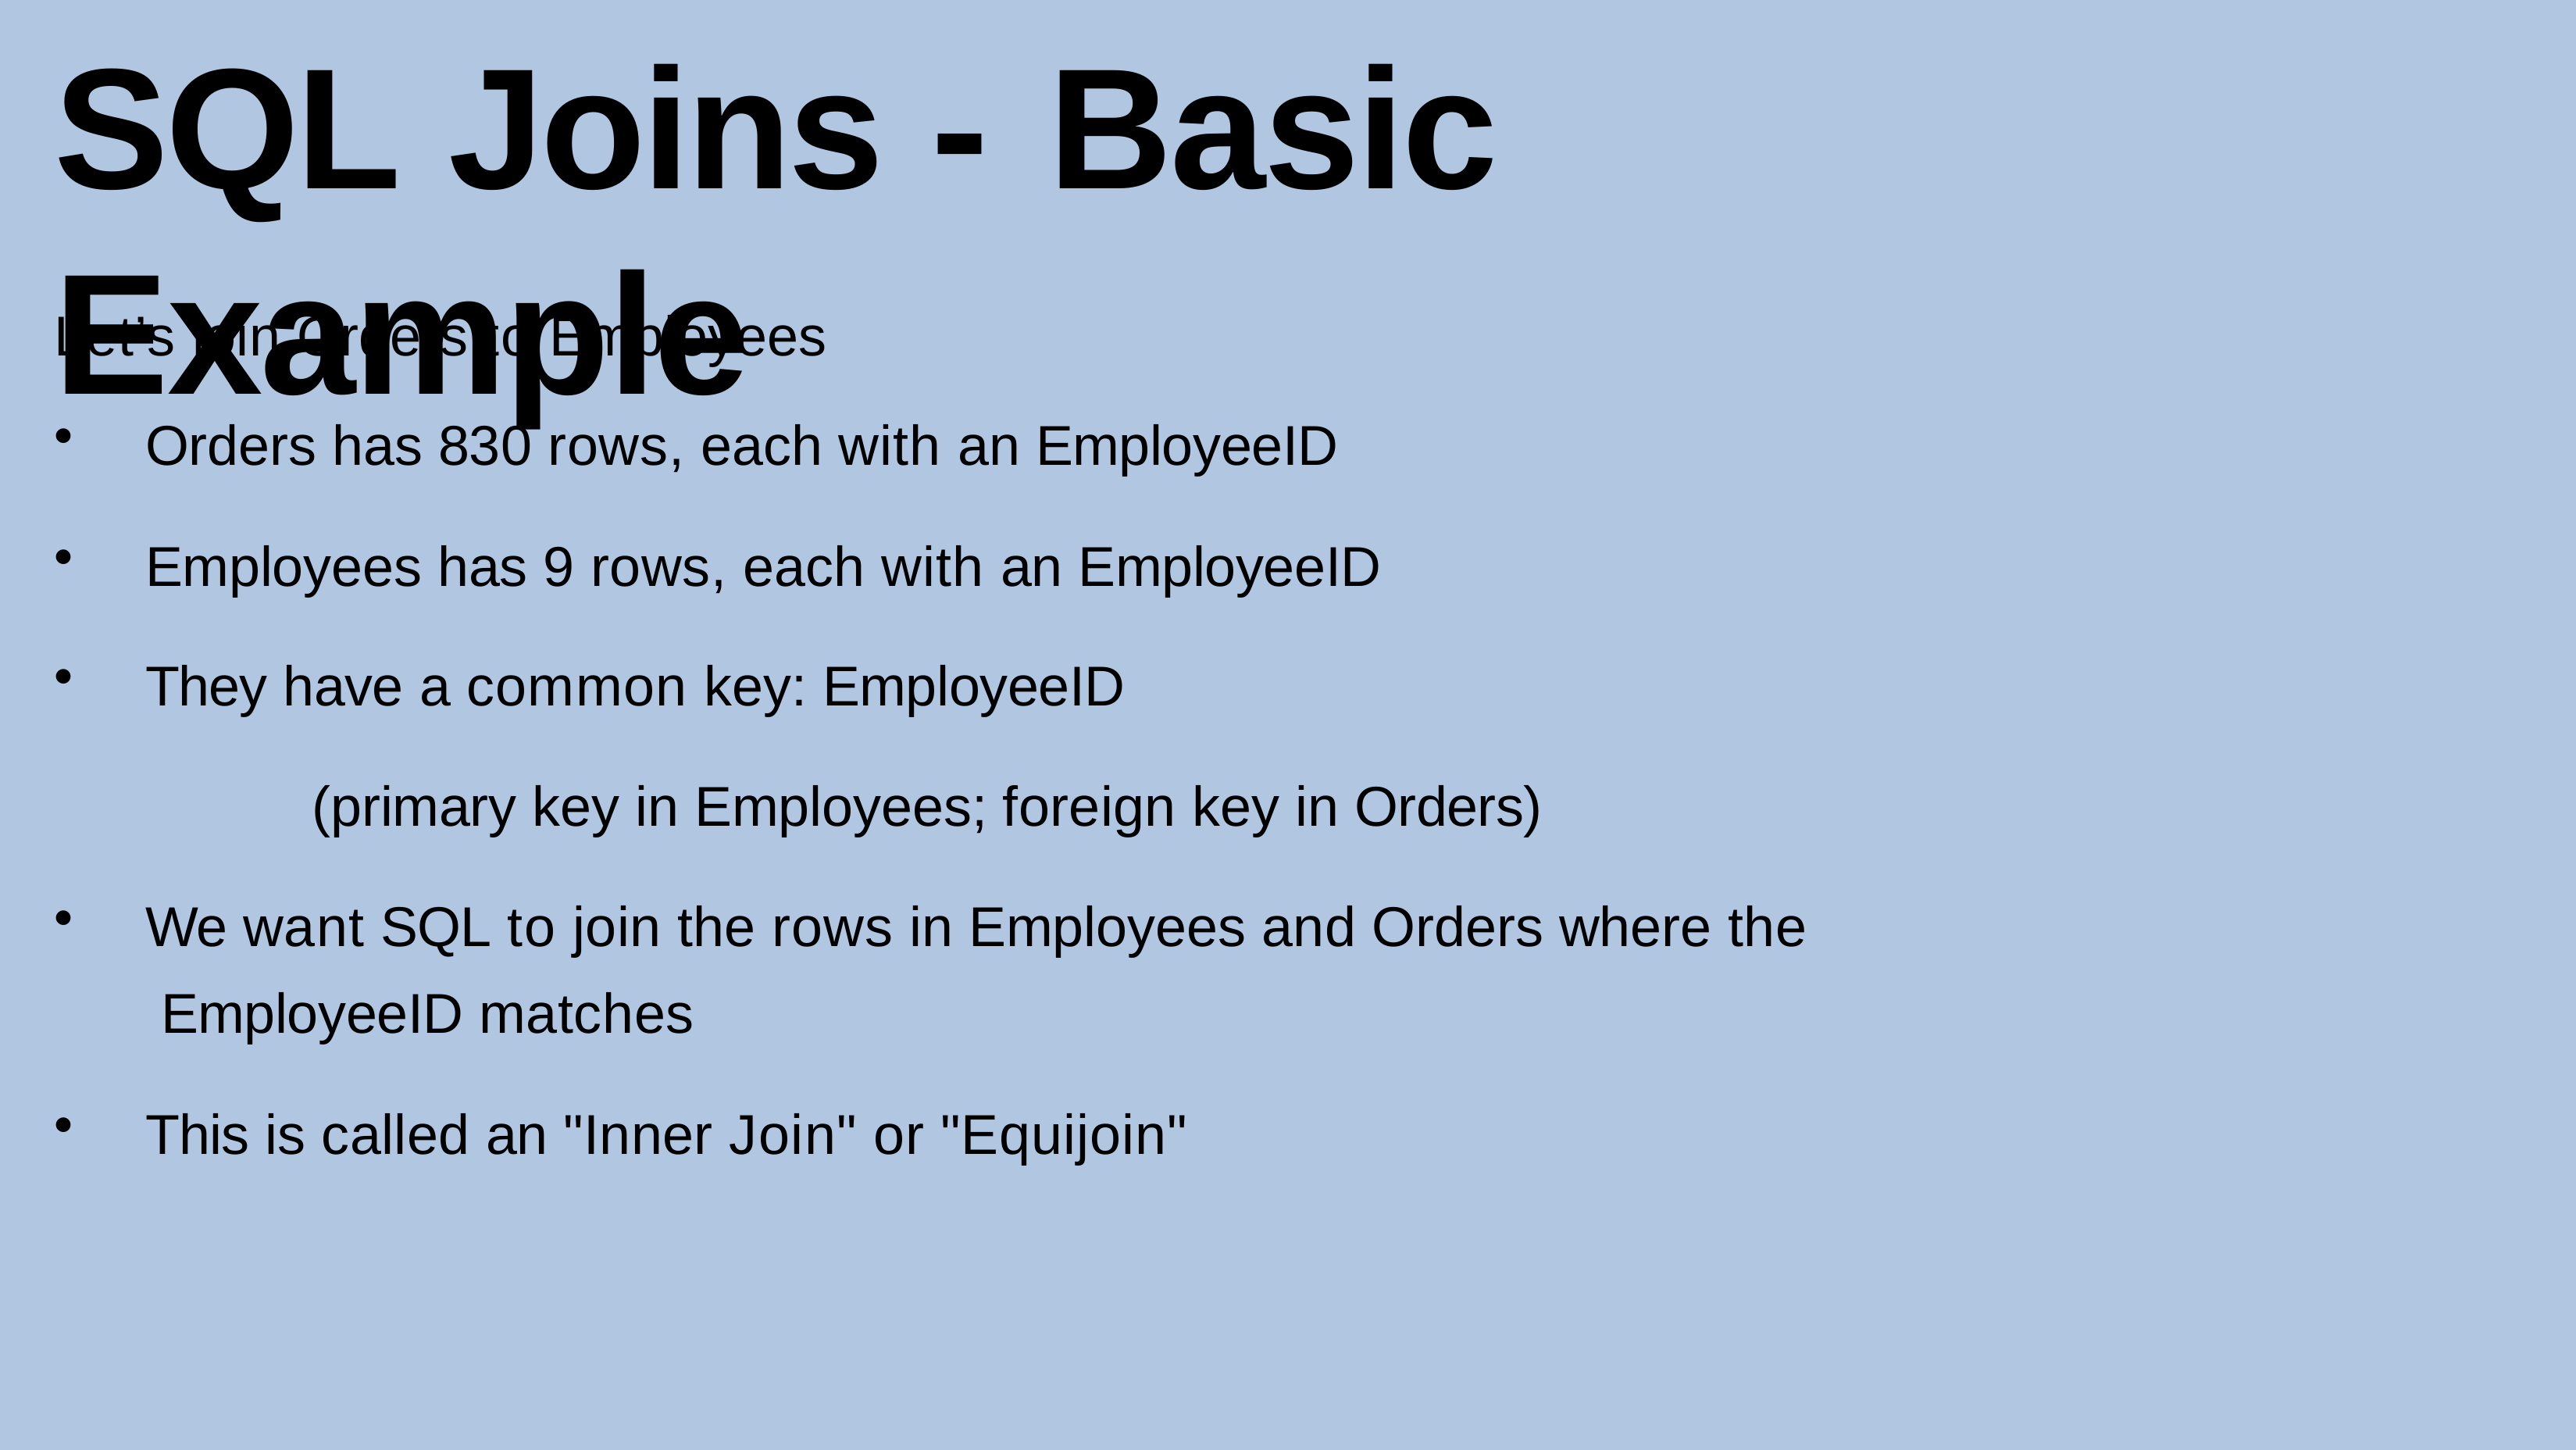

# SQL Joins - Basic Example
Let’s join Orders to Employees
Orders has 830 rows, each with an EmployeeID
Employees has 9 rows, each with an EmployeeID
They have a common key: EmployeeID
(primary key in Employees; foreign key in Orders)
We want SQL to join the rows in Employees and Orders where the  EmployeeID matches
This is called an "Inner Join" or "Equijoin"